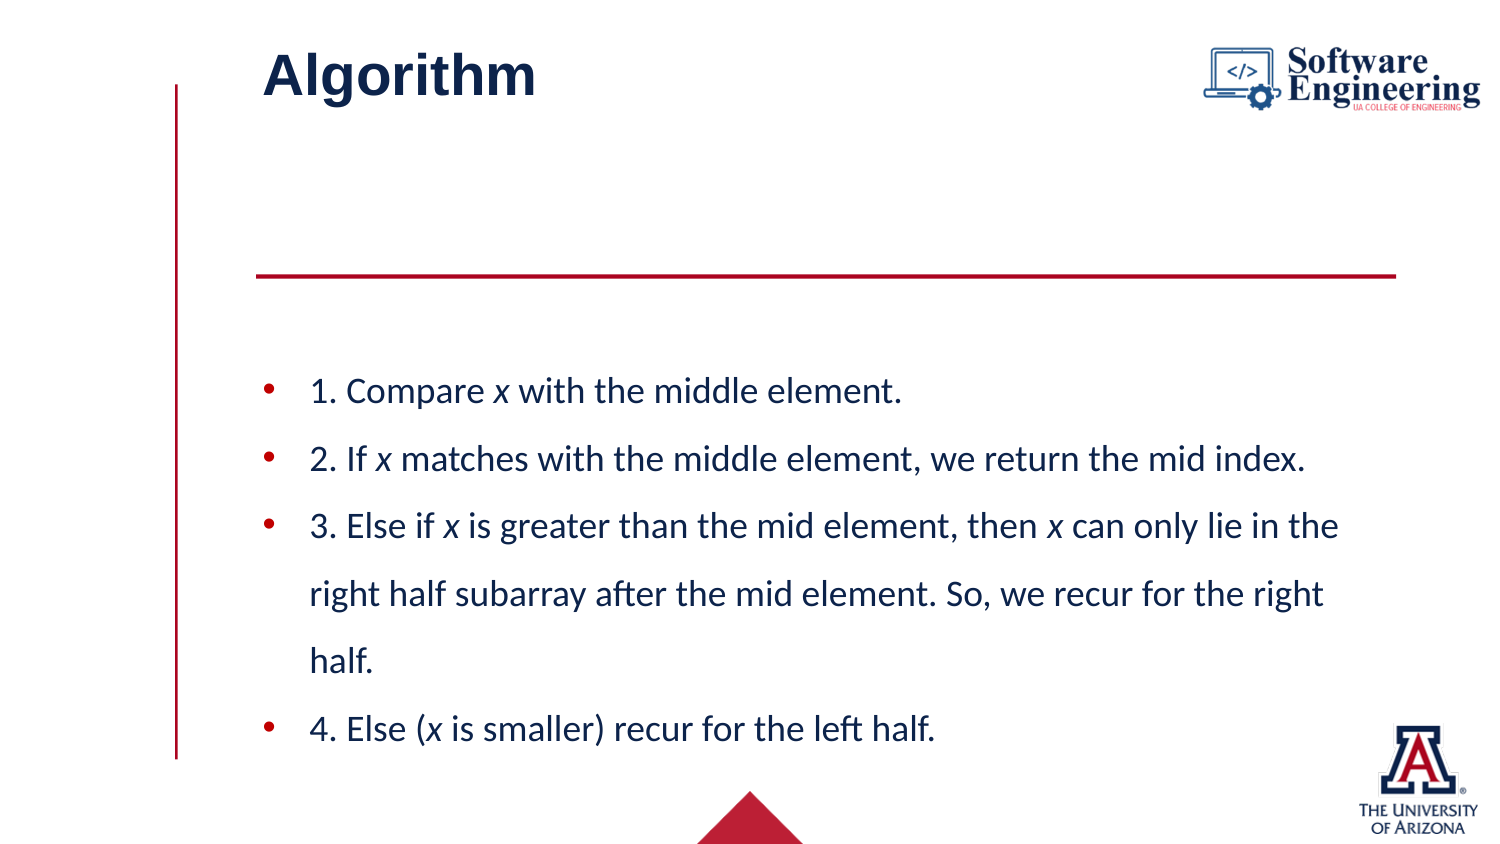

# Algorithm

1. Compare x with the middle element.
2. If x matches with the middle element, we return the mid index.
3. Else if x is greater than the mid element, then x can only lie in the right half subarray after the mid element. So, we recur for the right half.
4. Else (x is smaller) recur for the left half.